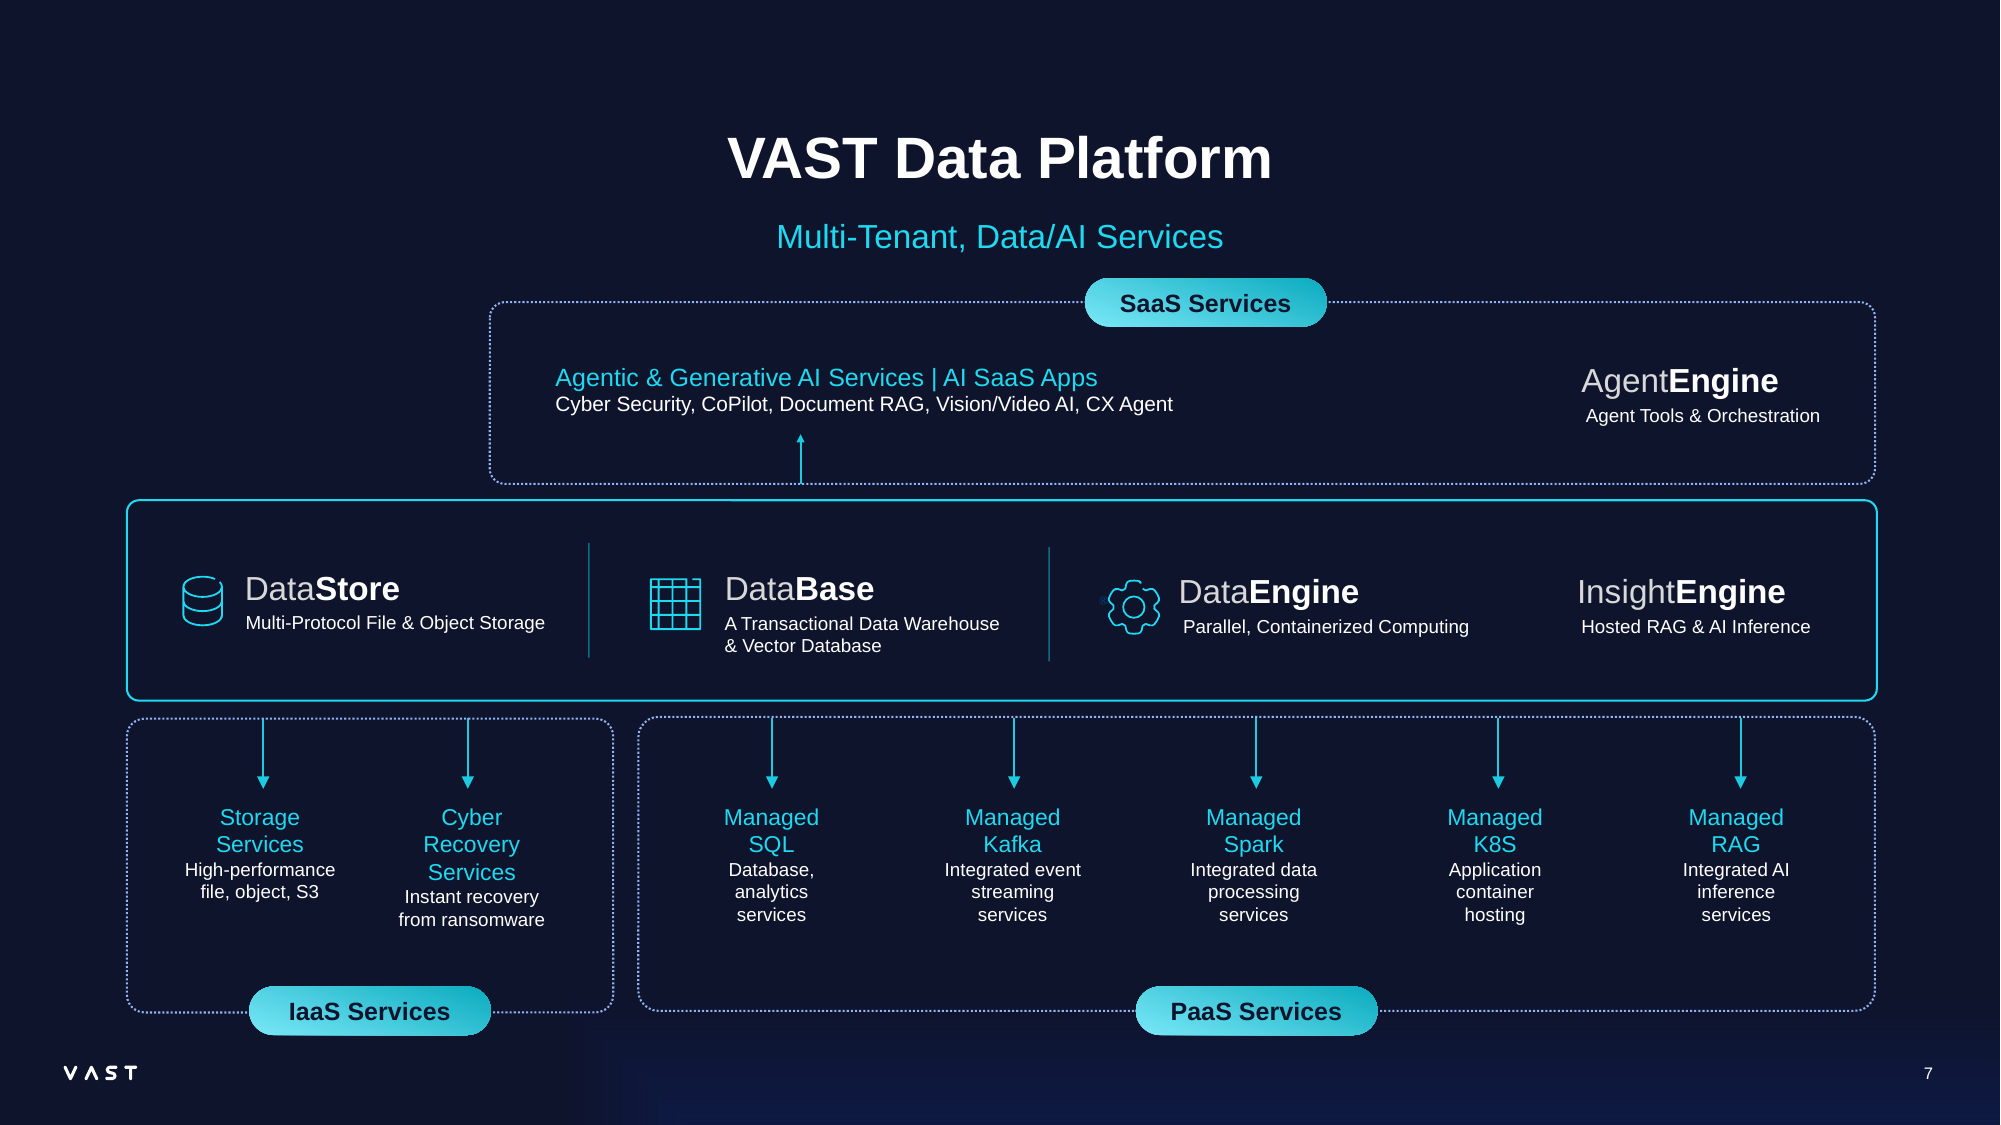

VAST Data Platform
Multi-Tenant, Data/AI Services
SaaS Services

AgentEngine
Agent Tools & Orchestration
Agentic & Generative AI Services | AI SaaS Apps
Cyber Security, CoPilot, Document RAG, Vision/Video AI, CX Agent

DataStore
DataBase
DataEngine

Parallel, Containerized Computing
InsightEngine

Multi-Protocol File & Object Storage
A Transactional Data Warehouse & Vector Database
Hosted RAG & AI Inference

PaaS Services

IaaS Services
Storage Services
High-performance file, object, S3
Cyber Recovery Services
Instant recovery from ransomware
Managed SQL
Database, analytics services
Managed Kafka
Integrated event streaming services
Managed Spark
Integrated data processing services
Managed K8S
Application container hosting
Managed RAG
Integrated AI inference services
7